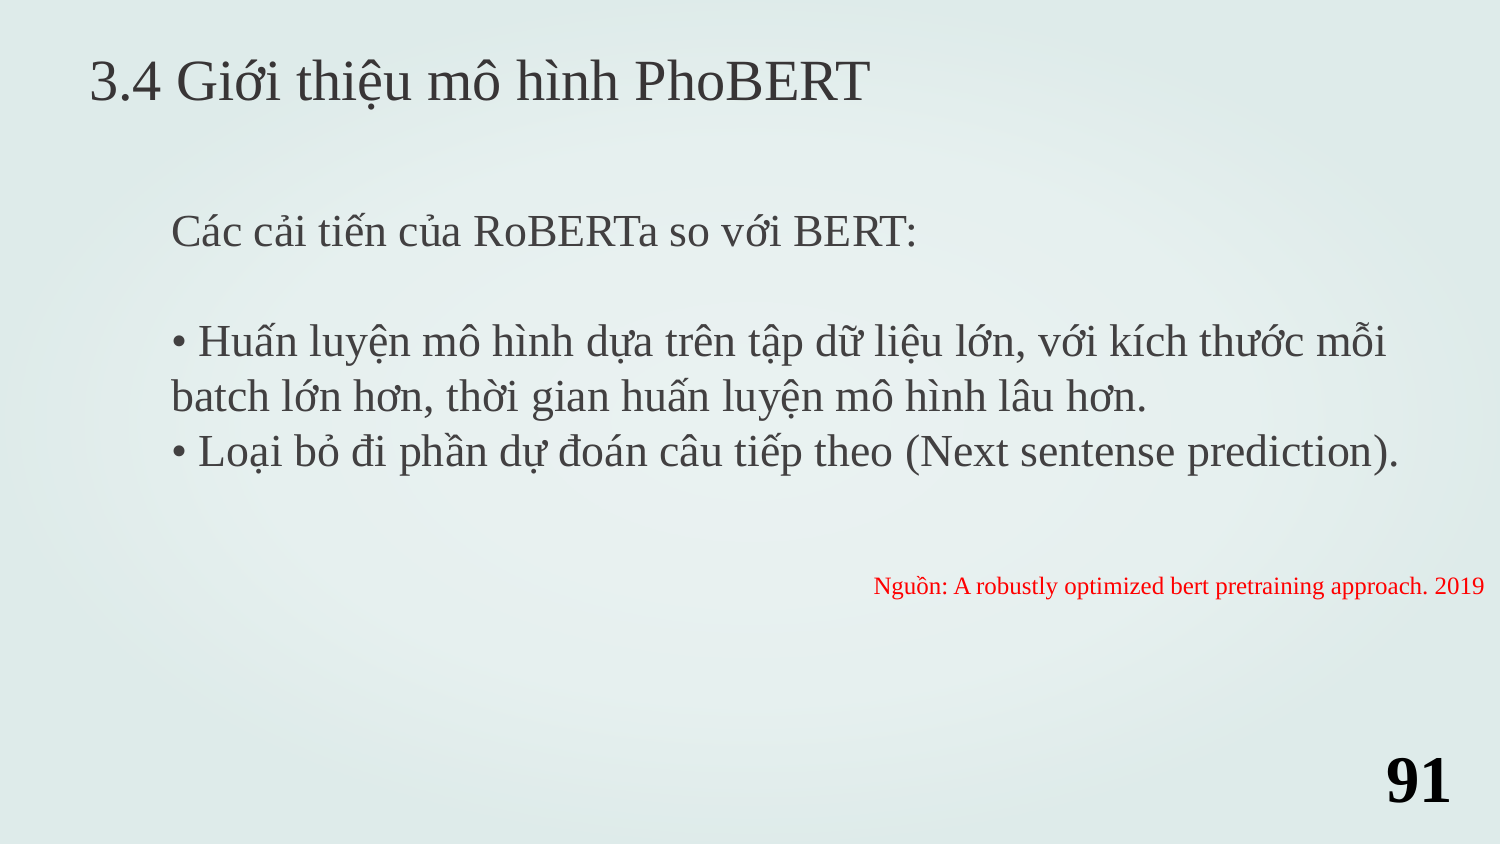

3.4 Giới thiệu mô hình PhoBERT
Các cải tiến của RoBERTa so với BERT:

• Huấn luyện mô hình dựa trên tập dữ liệu lớn, với kích thước mỗi batch lớn hơn, thời gian huấn luyện mô hình lâu hơn.
• Loại bỏ đi phần dự đoán câu tiếp theo (Next sentense prediction).
Nguồn: A robustly optimized bert pretraining approach. 2019
91